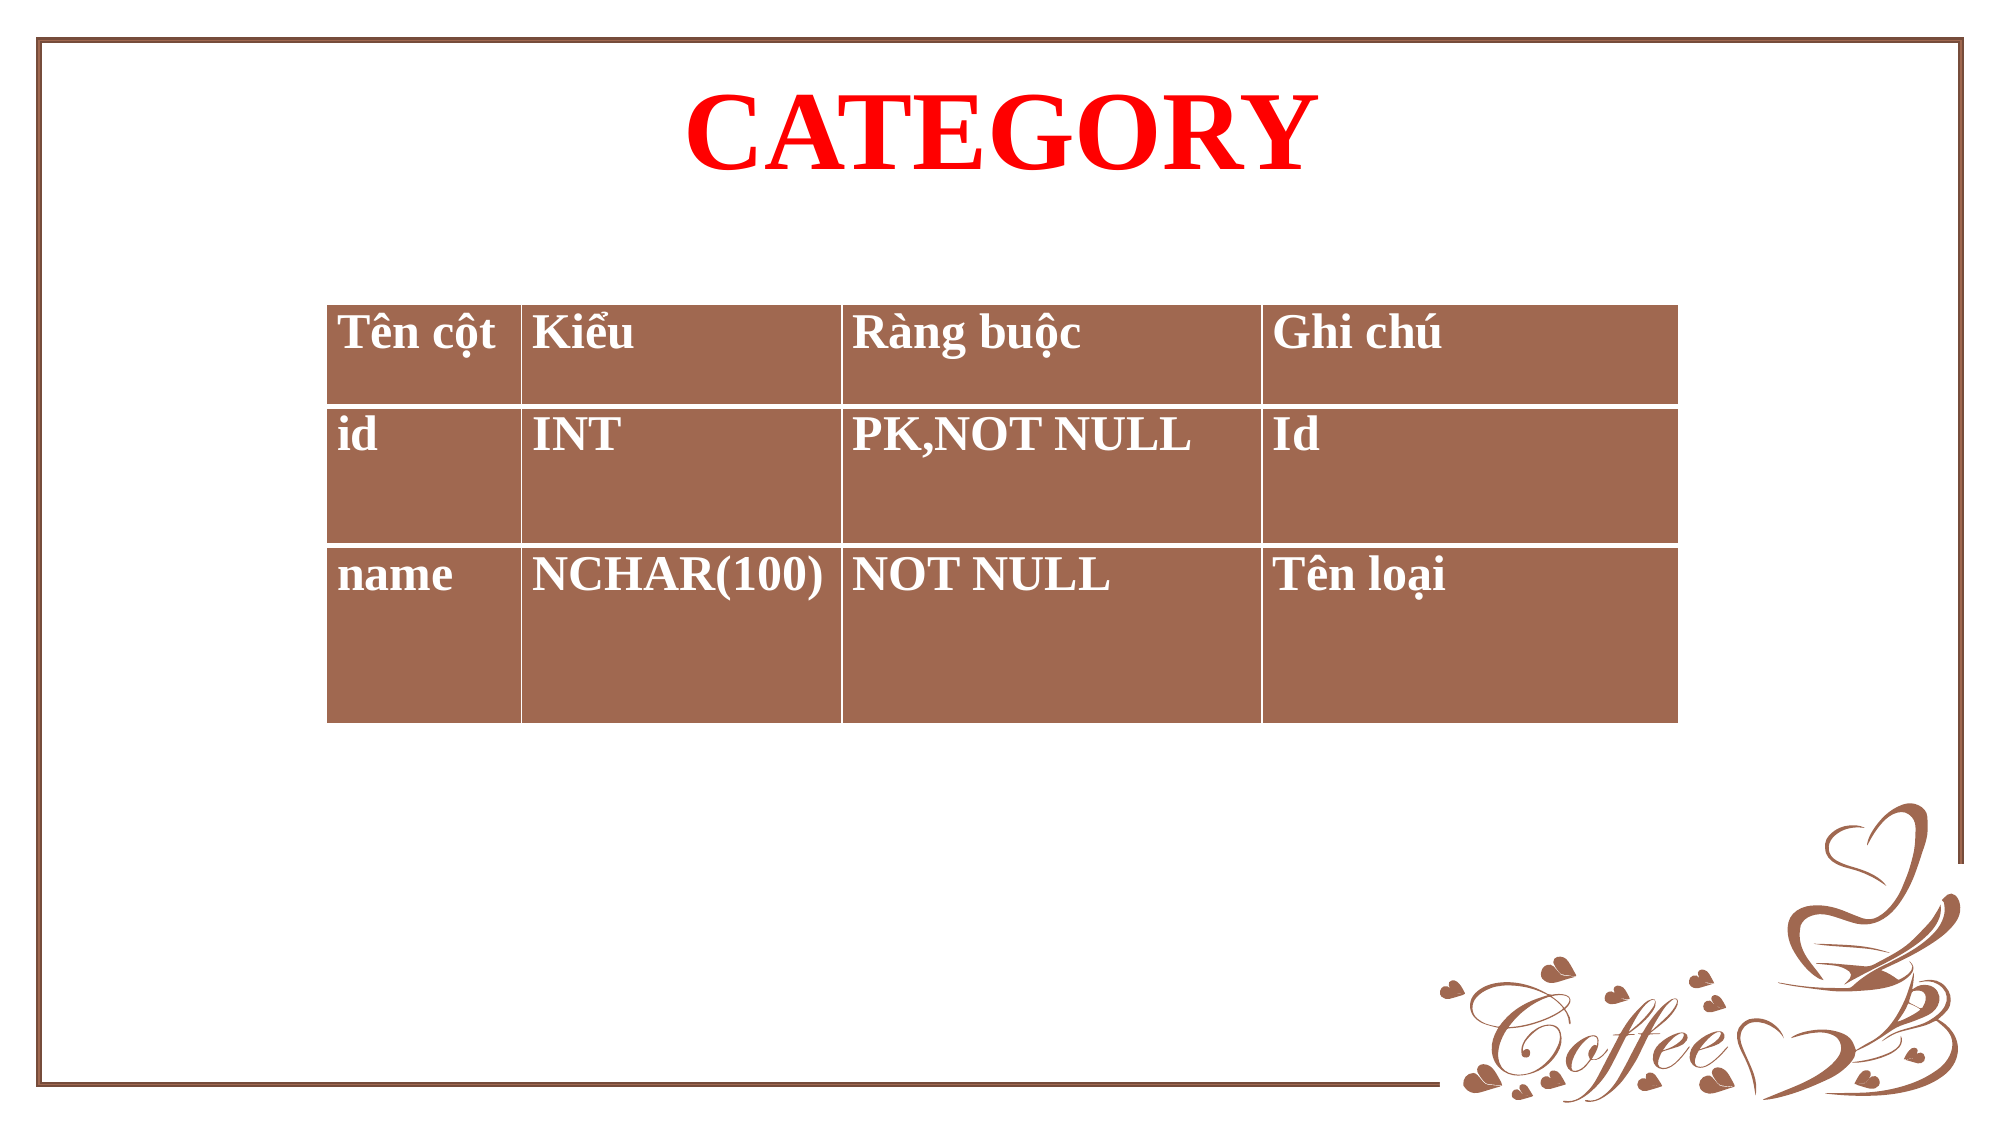

CATEGORY
| Tên cột | Kiểu | Ràng buộc | Ghi chú |
| --- | --- | --- | --- |
| id | INT | PK,NOT NULL | Id |
| name | NCHAR(100) | NOT NULL | Tên loại |